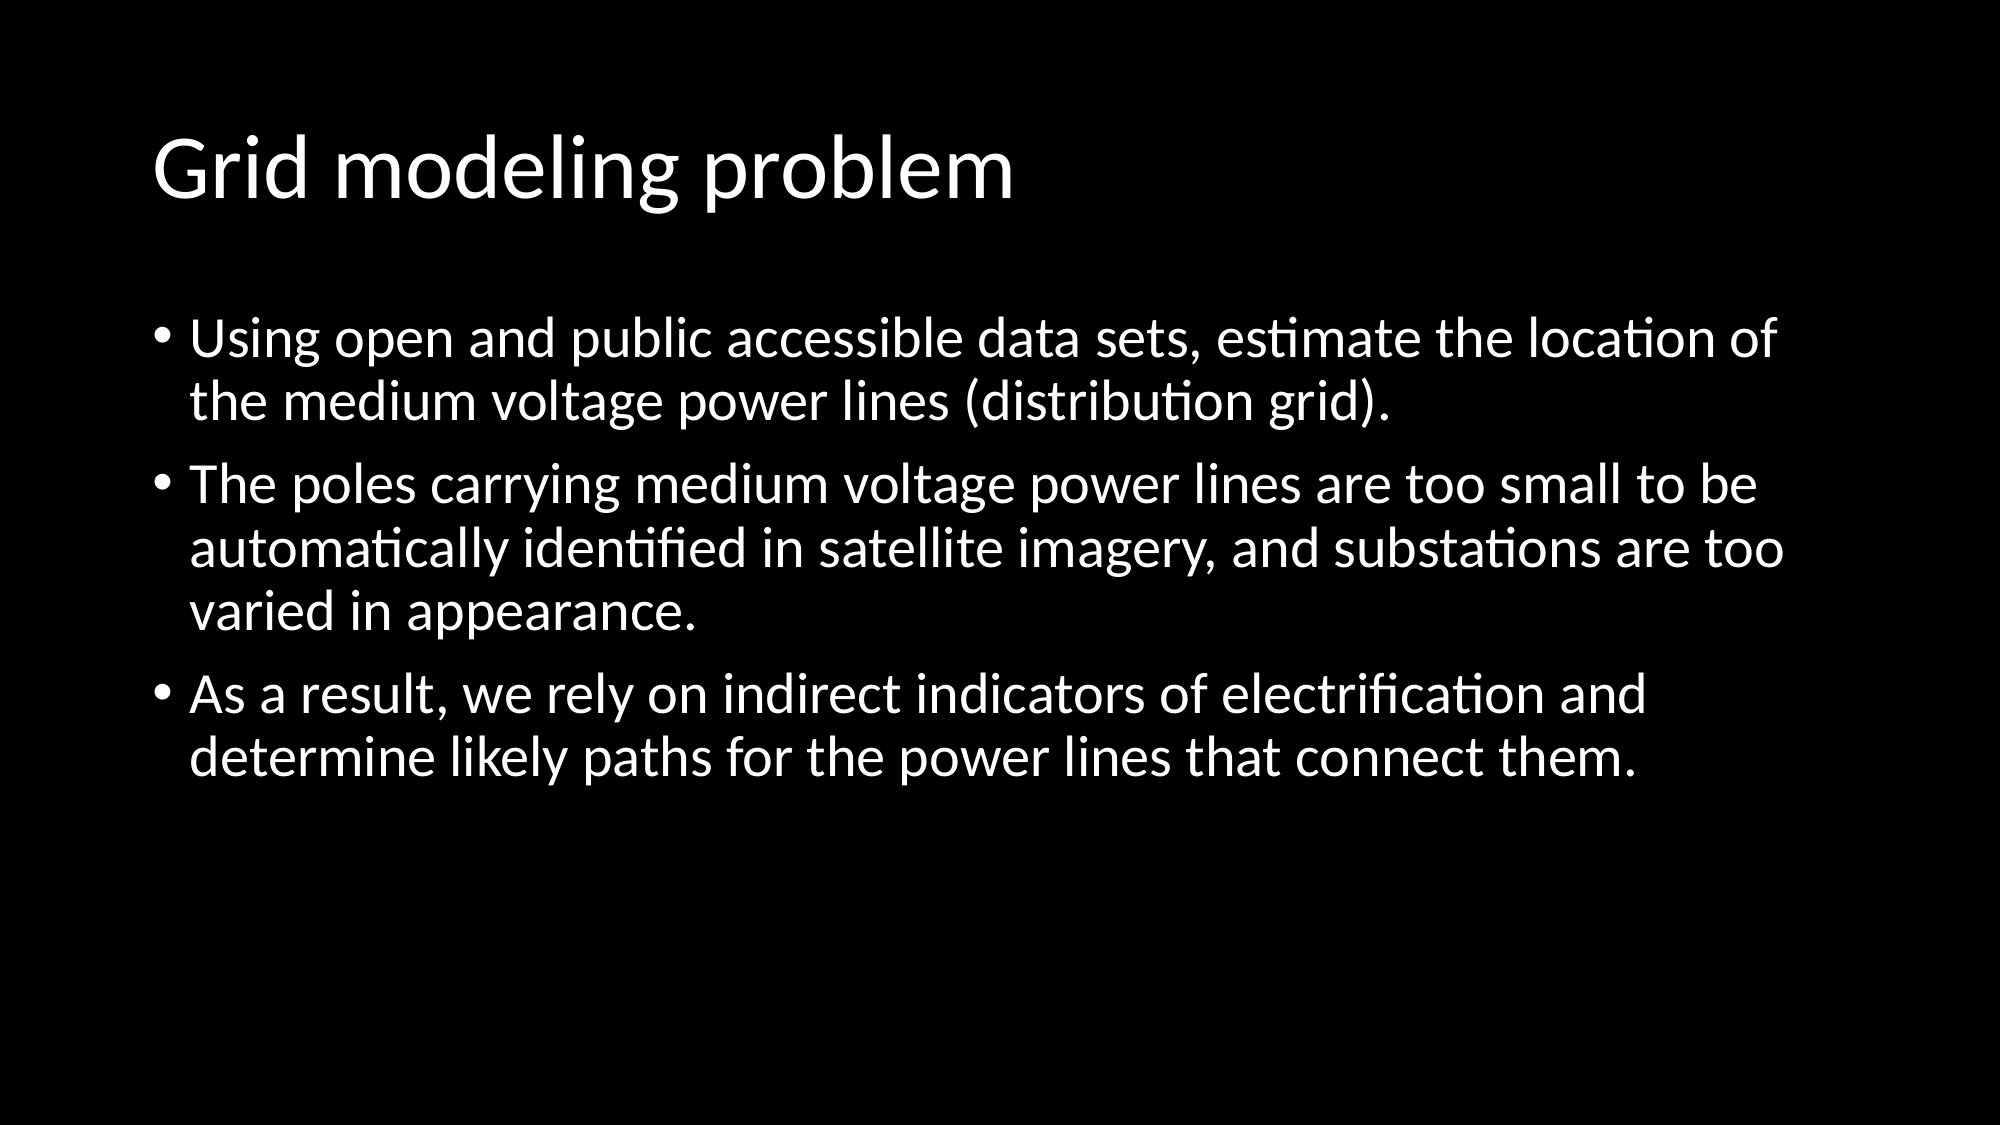

# Grid modeling problem
Using open and public accessible data sets, estimate the location of the medium voltage power lines (distribution grid).
The poles carrying medium voltage power lines are too small to be automatically identified in satellite imagery, and substations are too varied in appearance.
As a result, we rely on indirect indicators of electrification and determine likely paths for the power lines that connect them.